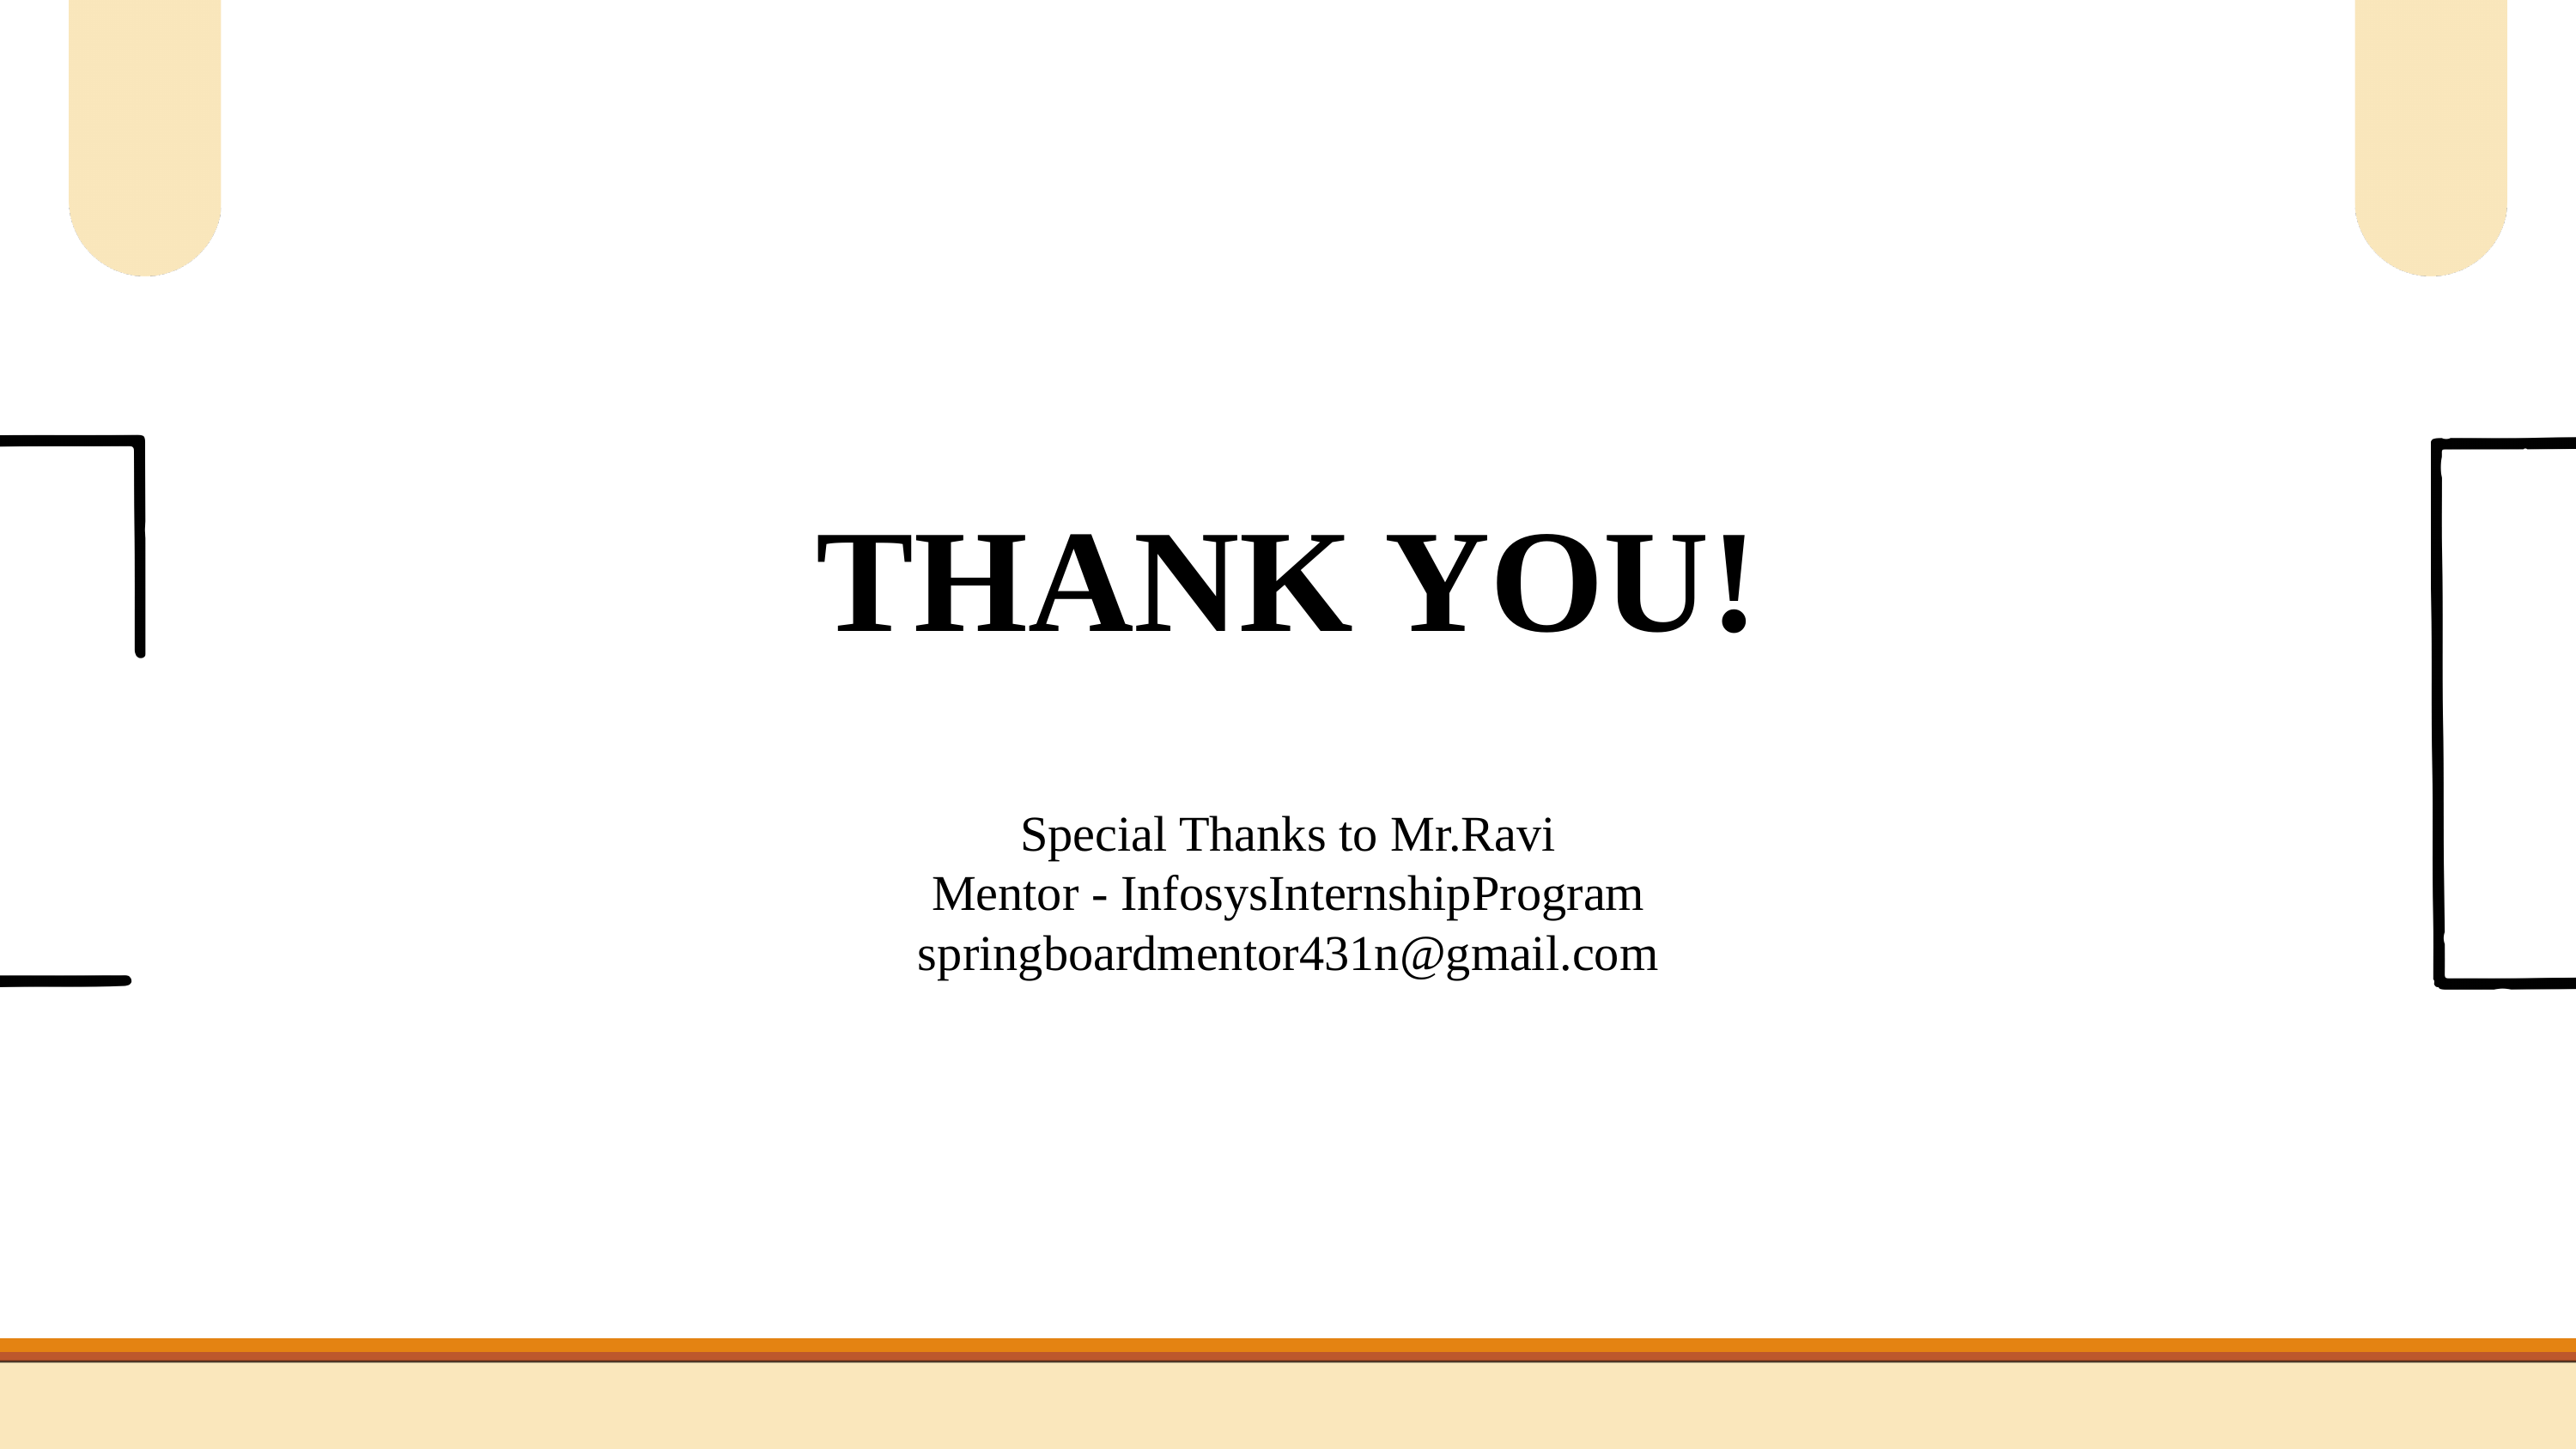

THANK YOU!
Special Thanks to Mr.Ravi
Mentor - InfosysInternshipProgram
springboardmentor431n@gmail.com